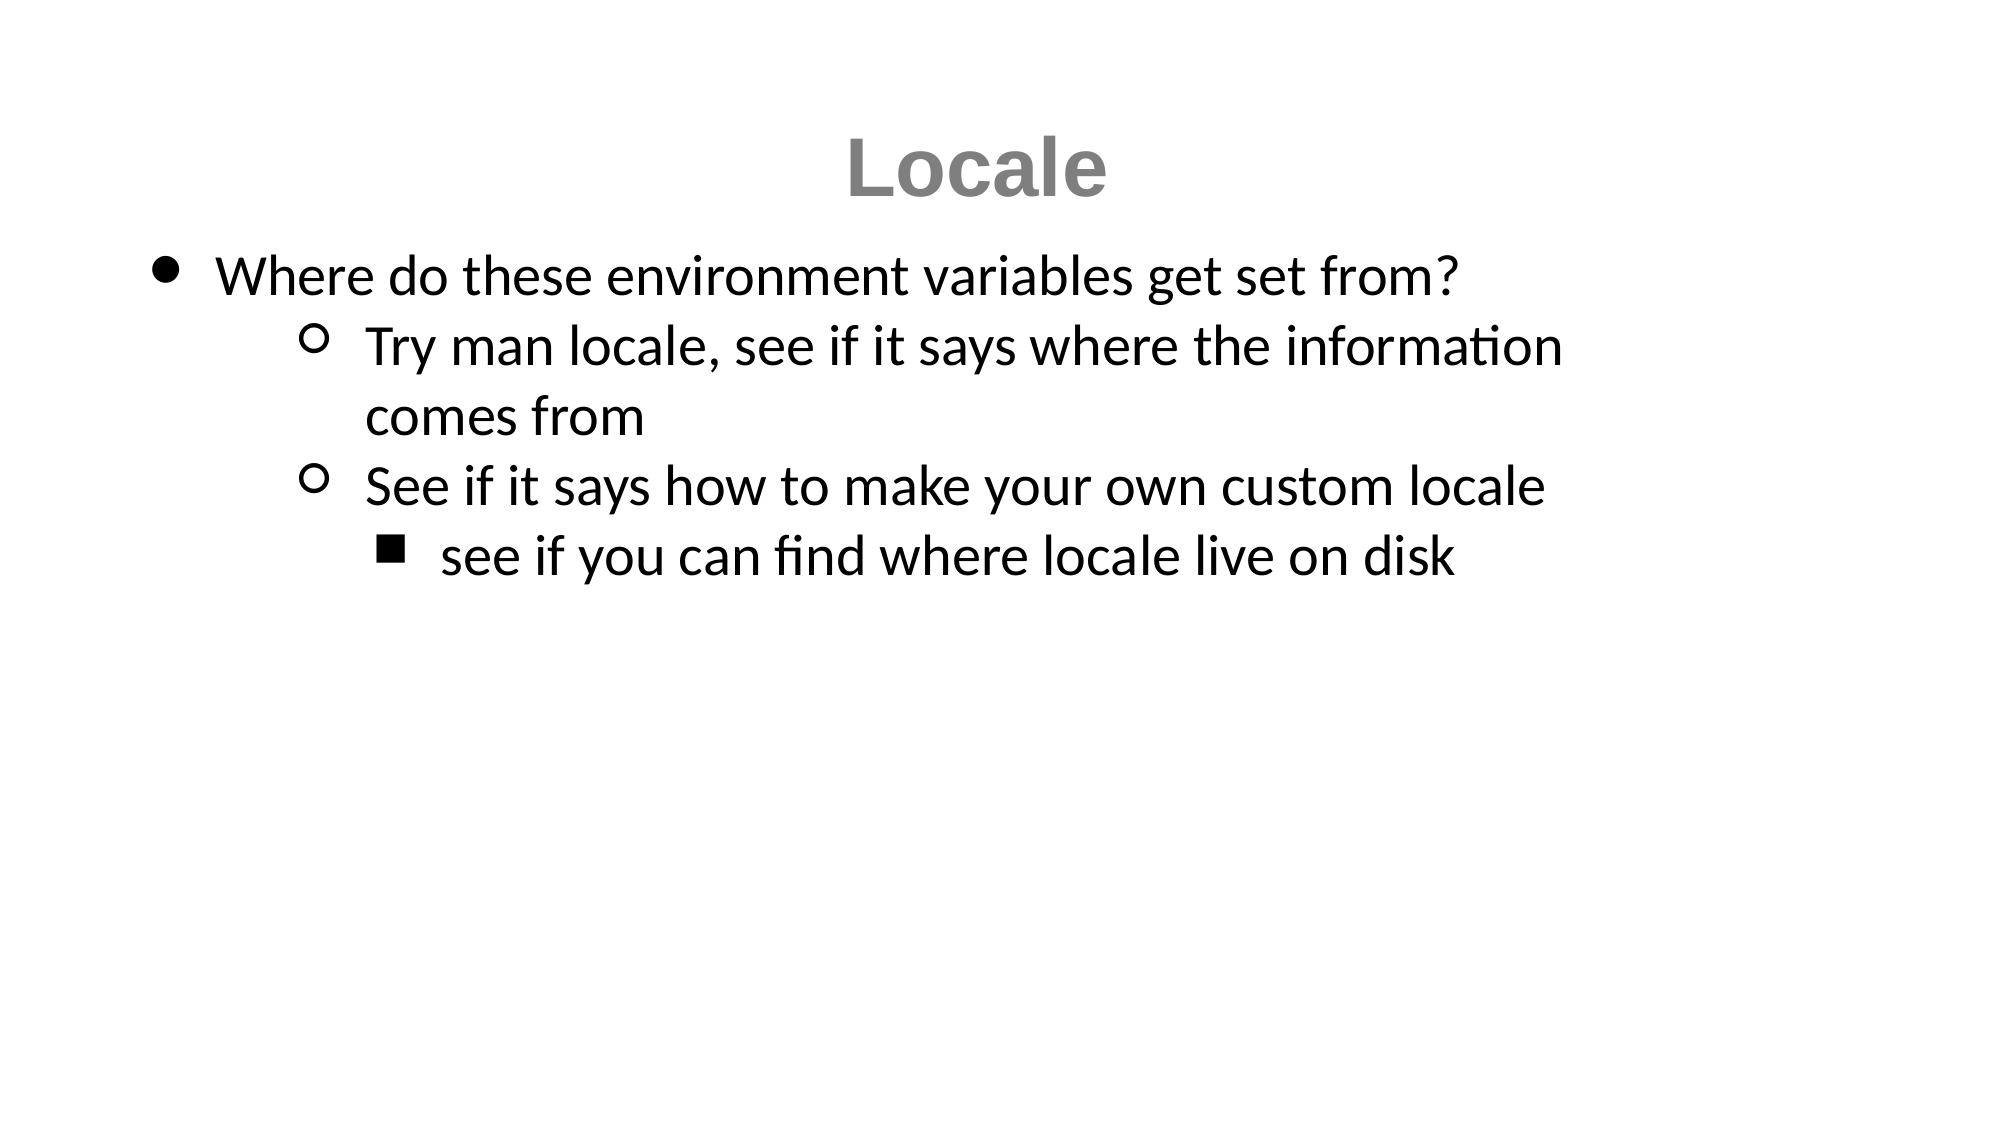

Locale
Where do these environment variables get set from?
Try man locale, see if it says where the information comes from
See if it says how to make your own custom locale
see if you can find where locale live on disk